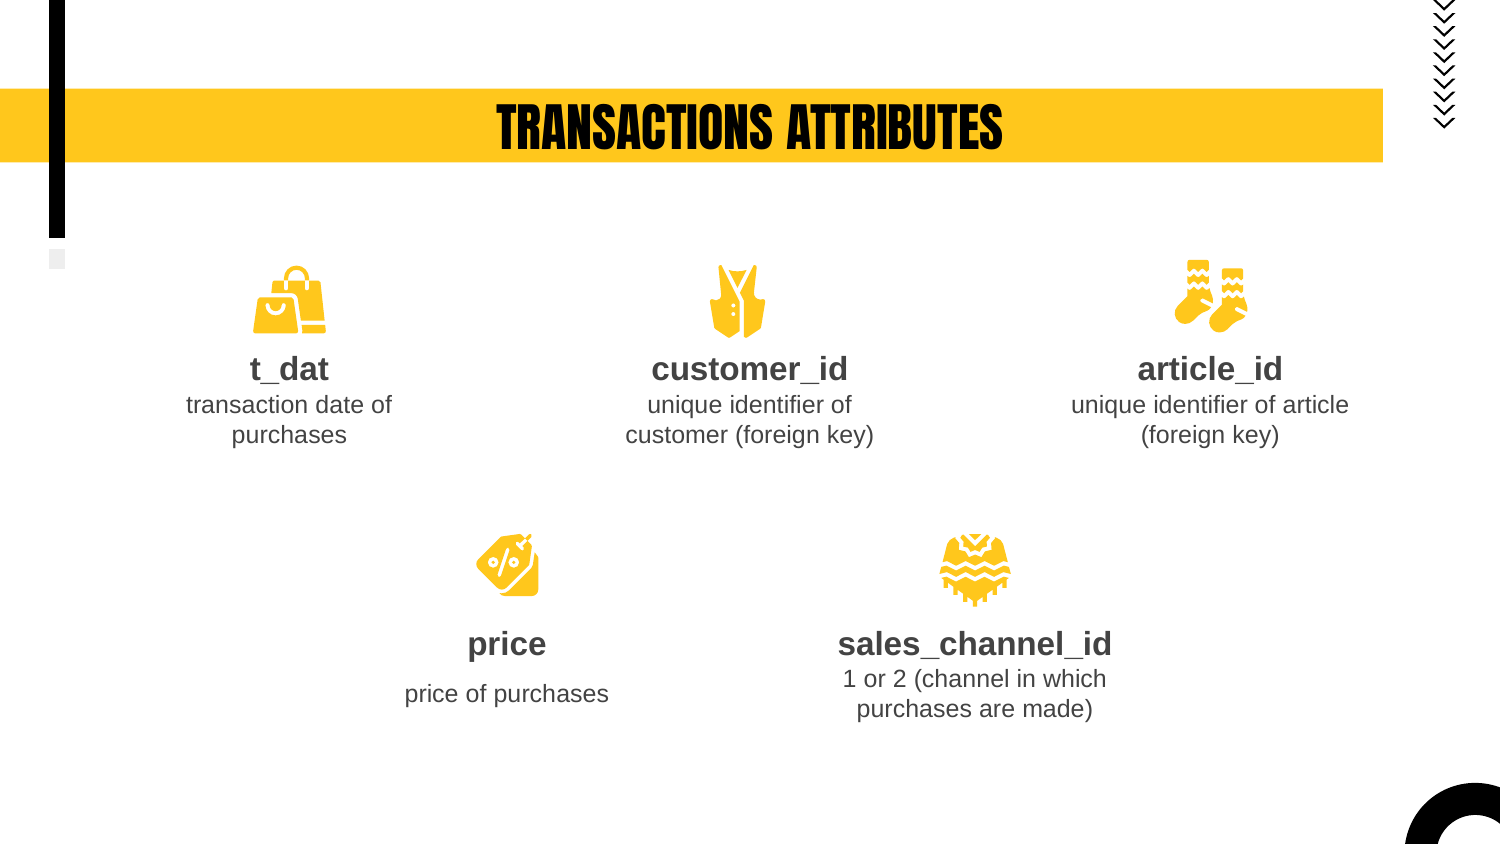

# TRANSACTIONS ATTRIBUTES

t_dat
customer_id
article_id
transaction date of purchases
unique identifier of article (foreign key)
unique identifier of customer (foreign key)

price
sales_channel_id
1 or 2 (channel in which purchases are made)
price of purchases